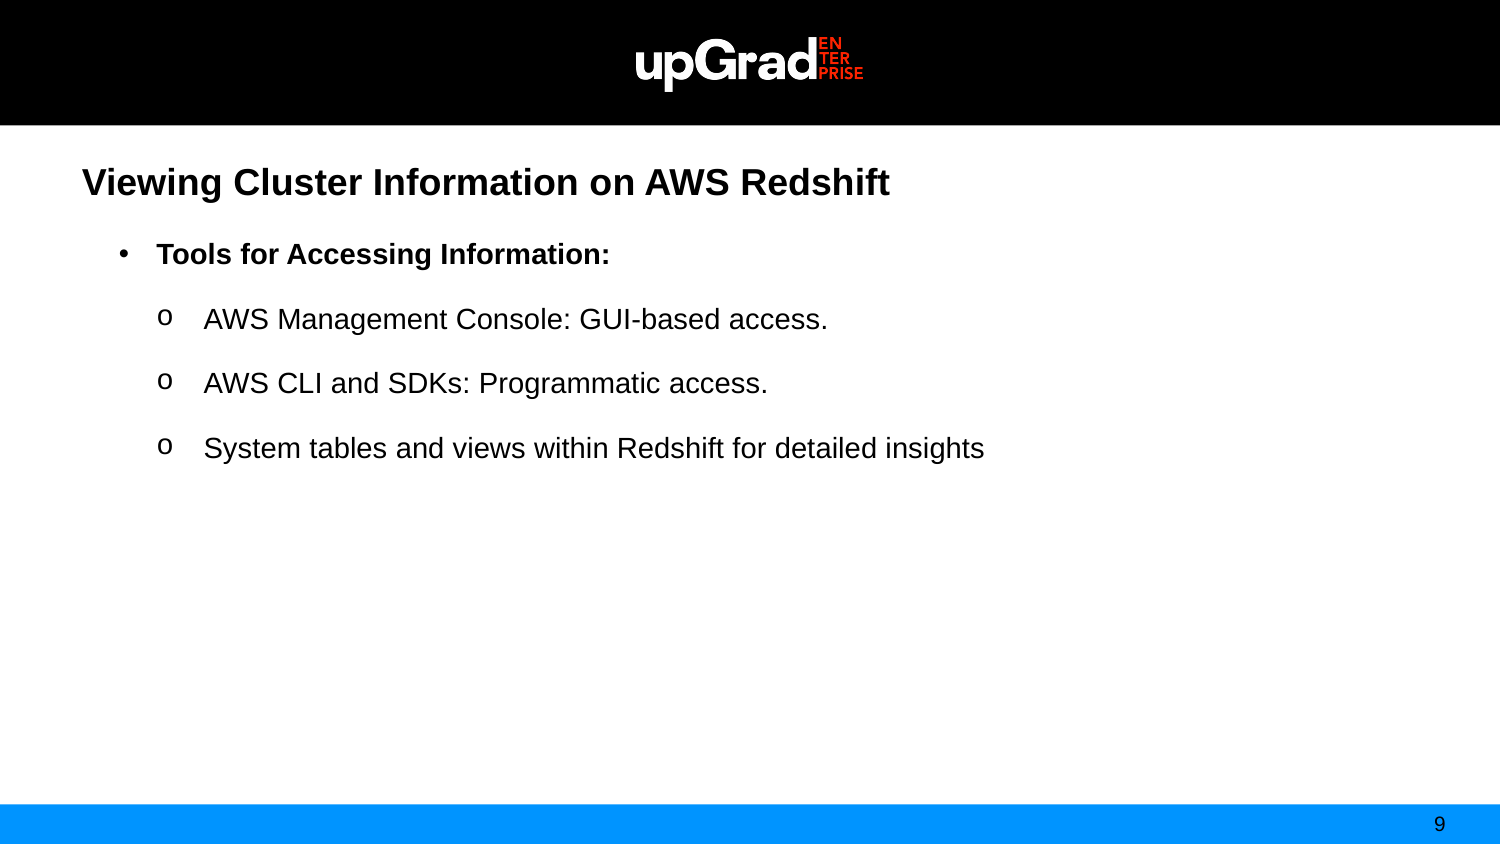

Viewing Cluster Information on AWS Redshift
Tools for Accessing Information:
AWS Management Console: GUI-based access.
AWS CLI and SDKs: Programmatic access.
System tables and views within Redshift for detailed insights
Regression: An Overview
9